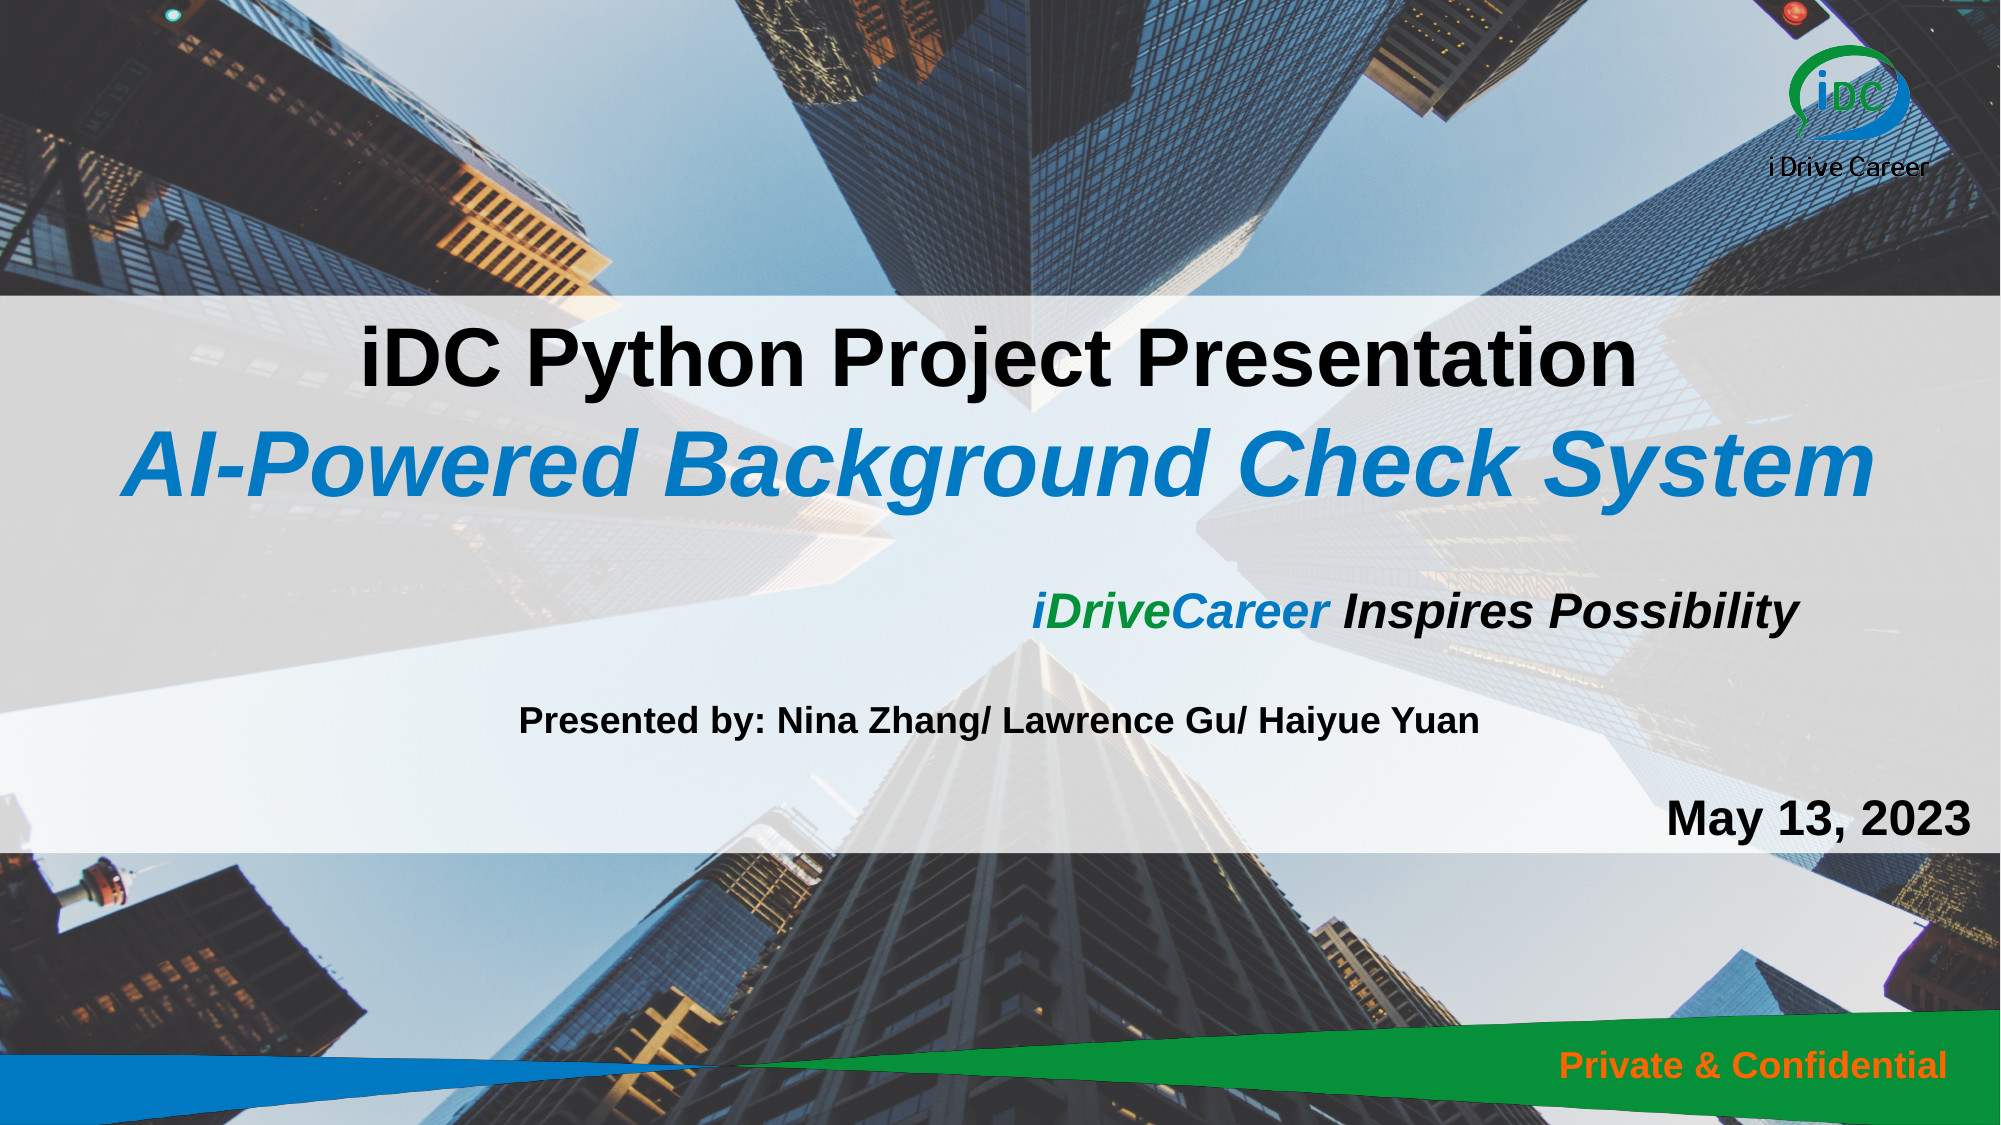

iDC Python Project Presentation
AI-Powered Background Check System

Presented by: Nina Zhang/ Lawrence Gu/ Haiyue Yuan

                                                                                                                     May 13, 2023
iDriveCareer Inspires Possibility
Private & Confidential